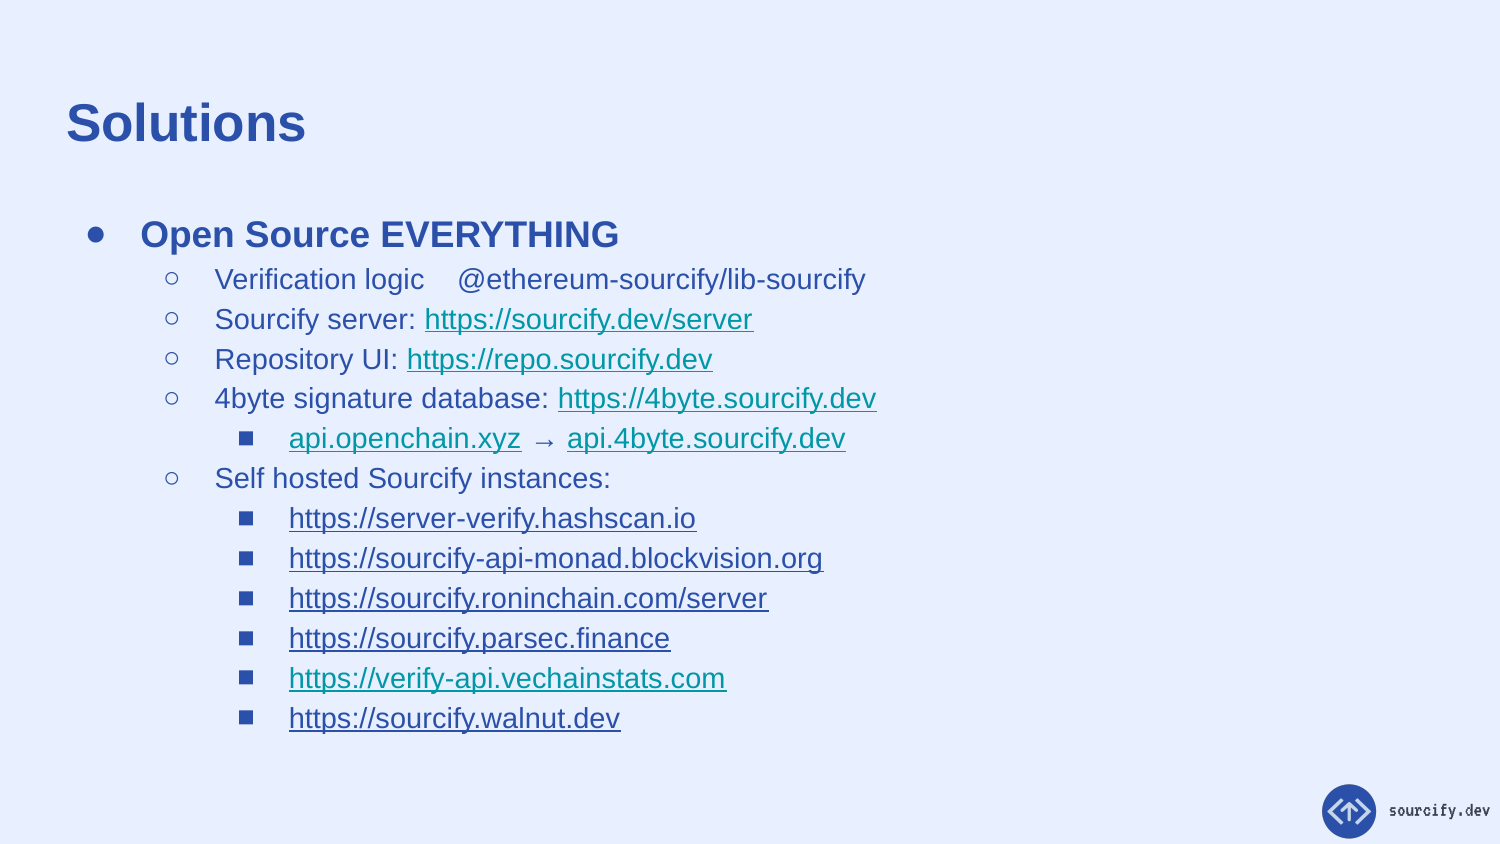

# Solutions
Open Source EVERYTHING
Verification logic    @ethereum-sourcify/lib-sourcify
Sourcify server: https://sourcify.dev/server
Repository UI: https://repo.sourcify.dev
4byte signature database: https://4byte.sourcify.dev
api.openchain.xyz → api.4byte.sourcify.dev
Self hosted Sourcify instances:
https://server-verify.hashscan.io
https://sourcify-api-monad.blockvision.org
https://sourcify.roninchain.com/server
https://sourcify.parsec.finance
https://verify-api.vechainstats.com
https://sourcify.walnut.dev